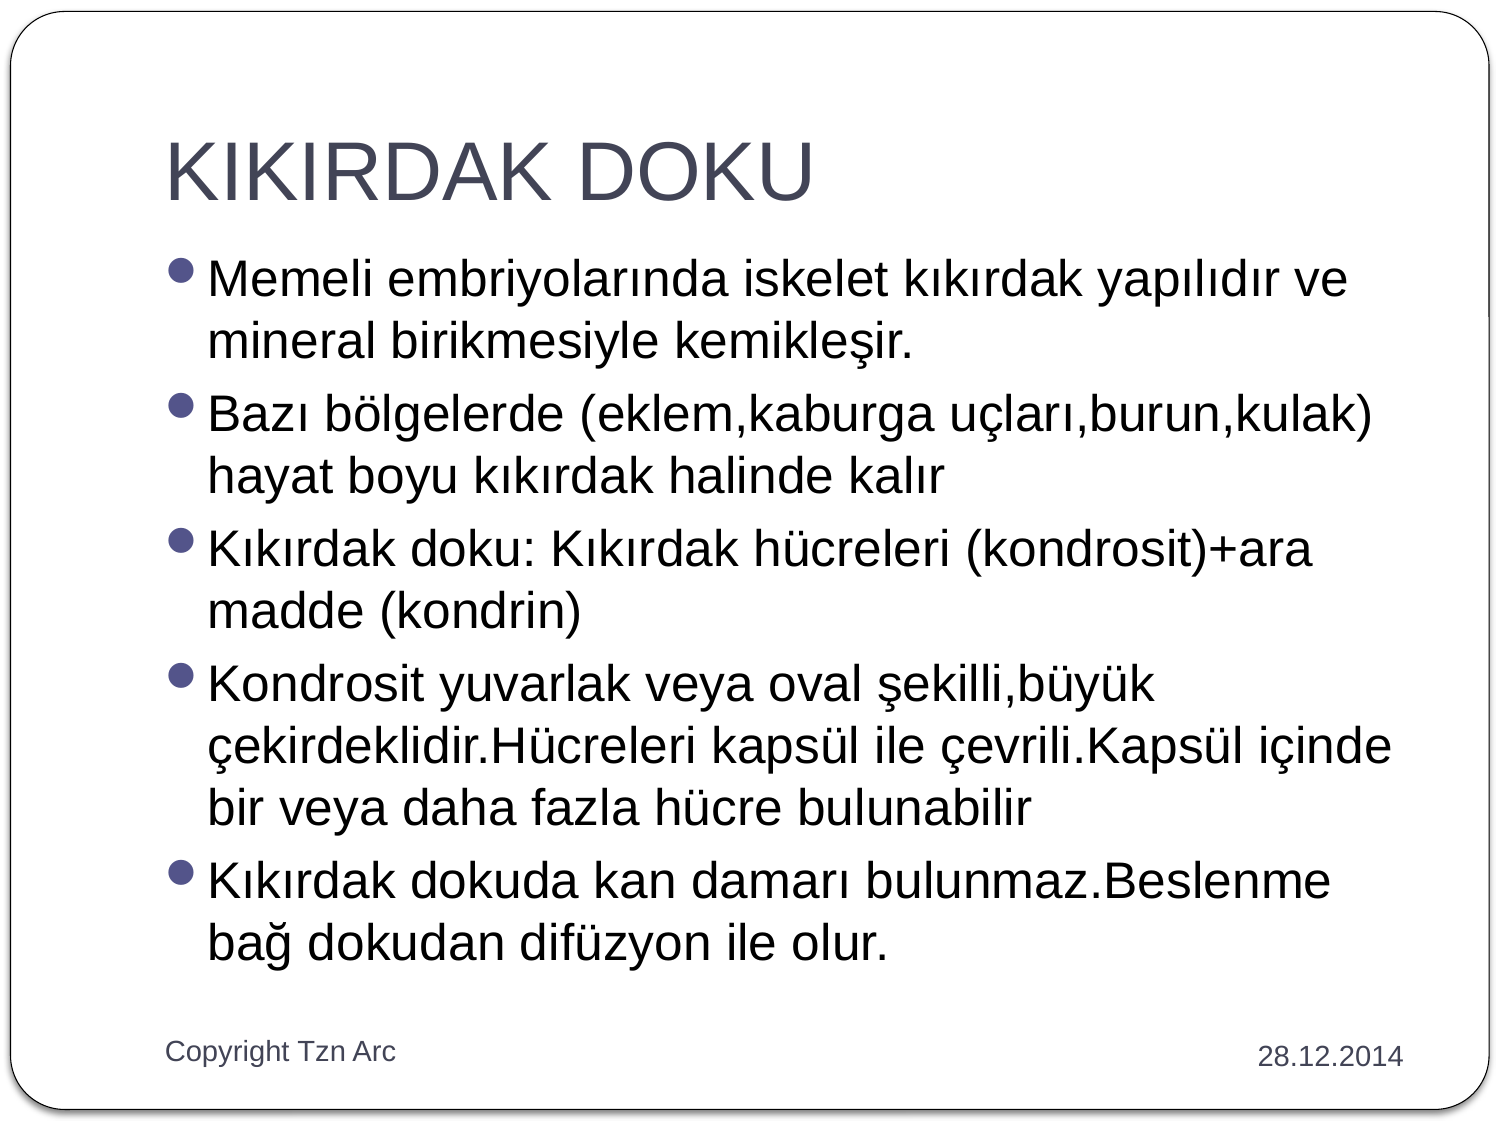

# KIKIRDAK DOKU
Memeli embriyolarında iskelet kıkırdak yapılıdır ve mineral birikmesiyle kemikleşir.
Bazı bölgelerde (eklem,kaburga uçları,burun,kulak) hayat boyu kıkırdak halinde kalır
Kıkırdak doku: Kıkırdak hücreleri (kondrosit)+ara madde (kondrin)
Kondrosit yuvarlak veya oval şekilli,büyük çekirdeklidir.Hücreleri kapsül ile çevrili.Kapsül içinde bir veya daha fazla hücre bulunabilir
Kıkırdak dokuda kan damarı bulunmaz.Beslenme bağ dokudan difüzyon ile olur.
Copyright Tzn Arc
28.12.2014